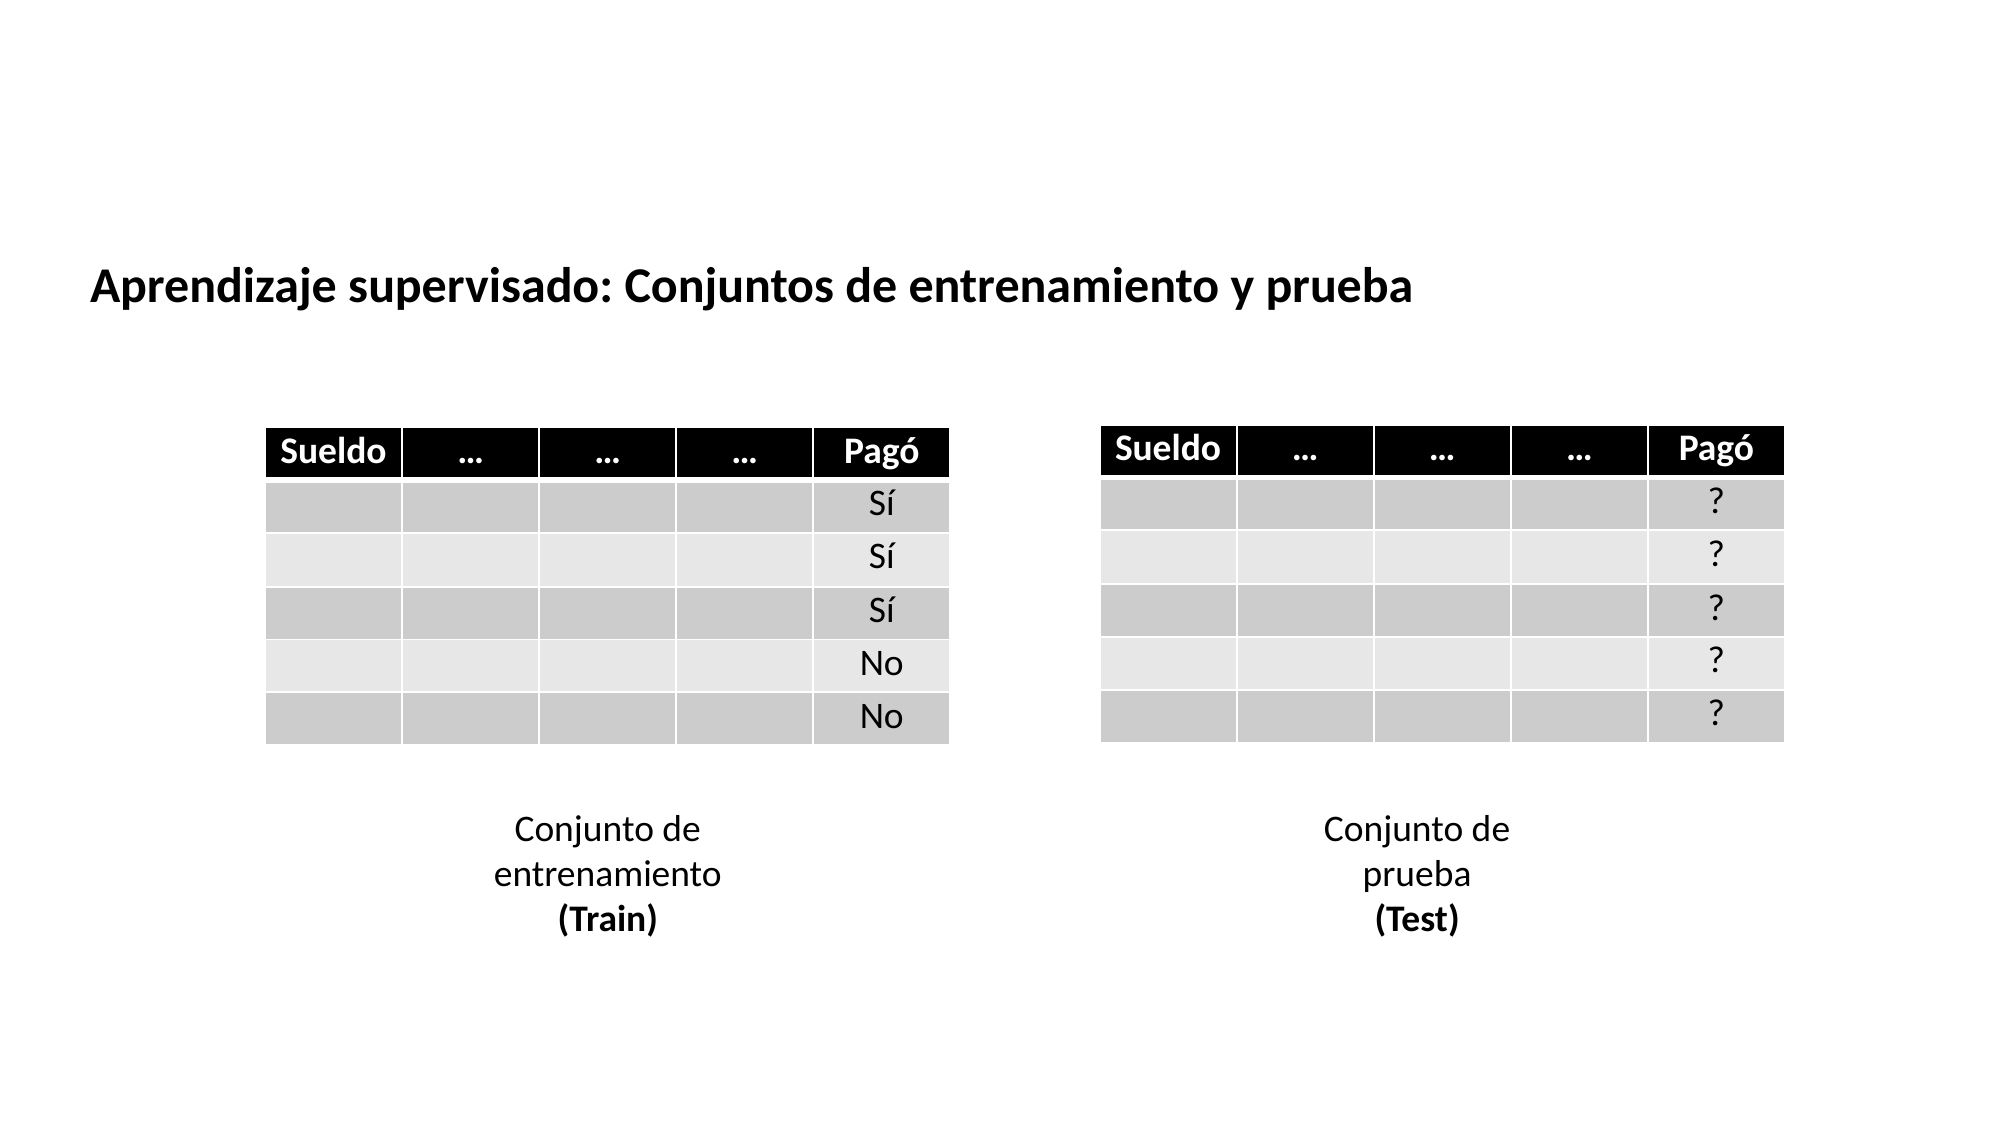

Aprendizaje supervisado: Conjuntos de entrenamiento y prueba
| Sueldo | … | … | … | Pagó |
| --- | --- | --- | --- | --- |
|  |  |  |  | ? |
|  |  |  |  | ? |
|  |  |  |  | ? |
|  |  |  |  | ? |
|  |  |  |  | ? |
| Sueldo | … | … | … | Pagó |
| --- | --- | --- | --- | --- |
|  |  |  |  | Sí |
|  |  |  |  | Sí |
|  |  |  |  | Sí |
|  |  |  |  | No |
|  |  |  |  | No |
Conjunto de entrenamiento
(Train)
Conjunto de prueba
(Test)